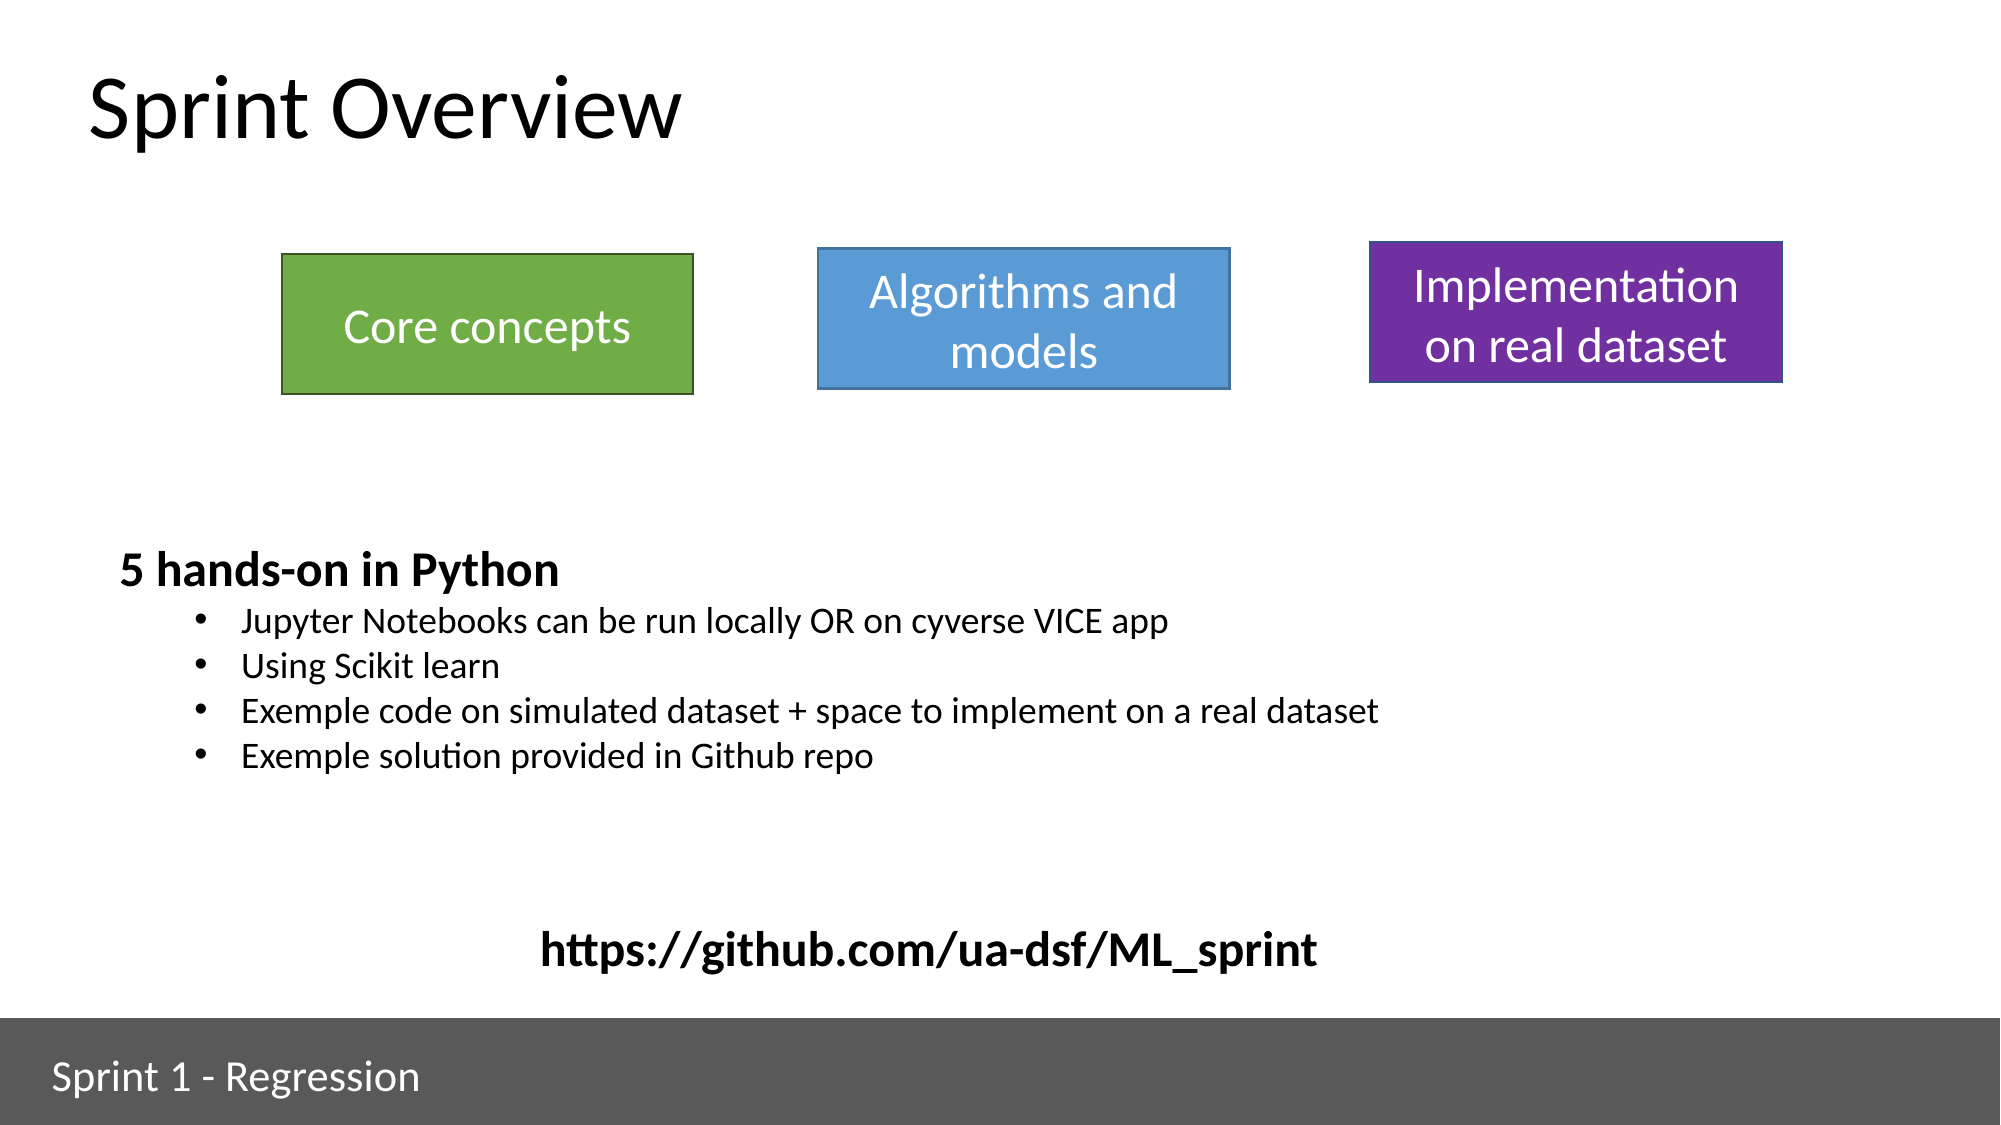

# Sprint Overview
Implementation on real dataset
Algorithms and models
Core concepts
5 hands-on in Python
Jupyter Notebooks can be run locally OR on cyverse VICE app
Using Scikit learn
Exemple code on simulated dataset + space to implement on a real dataset
Exemple solution provided in Github repo
https://github.com/ua-dsf/ML_sprint

Sprint 1 - Regression